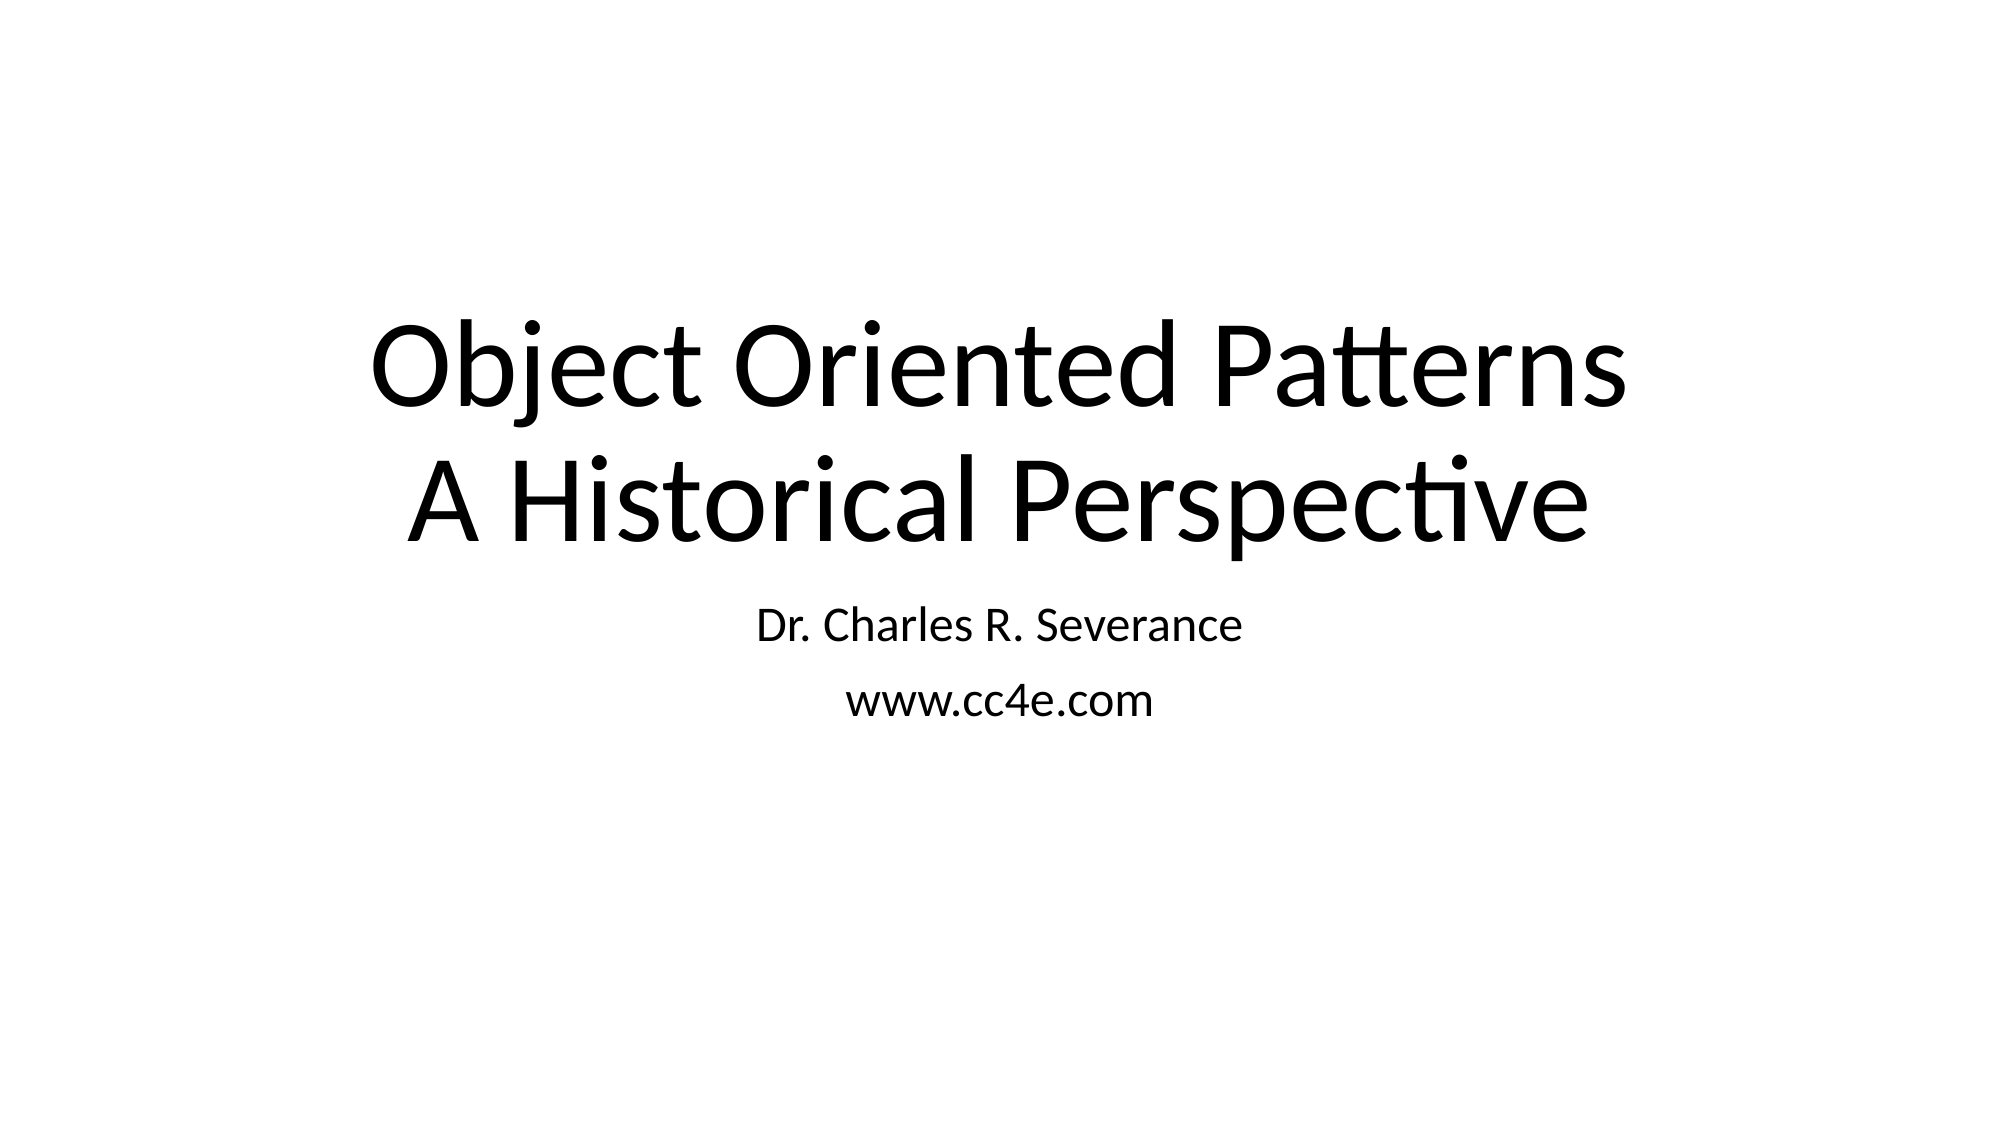

# Object Oriented Patterns A Historical Perspective
Dr. Charles R. Severance
www.cc4e.com